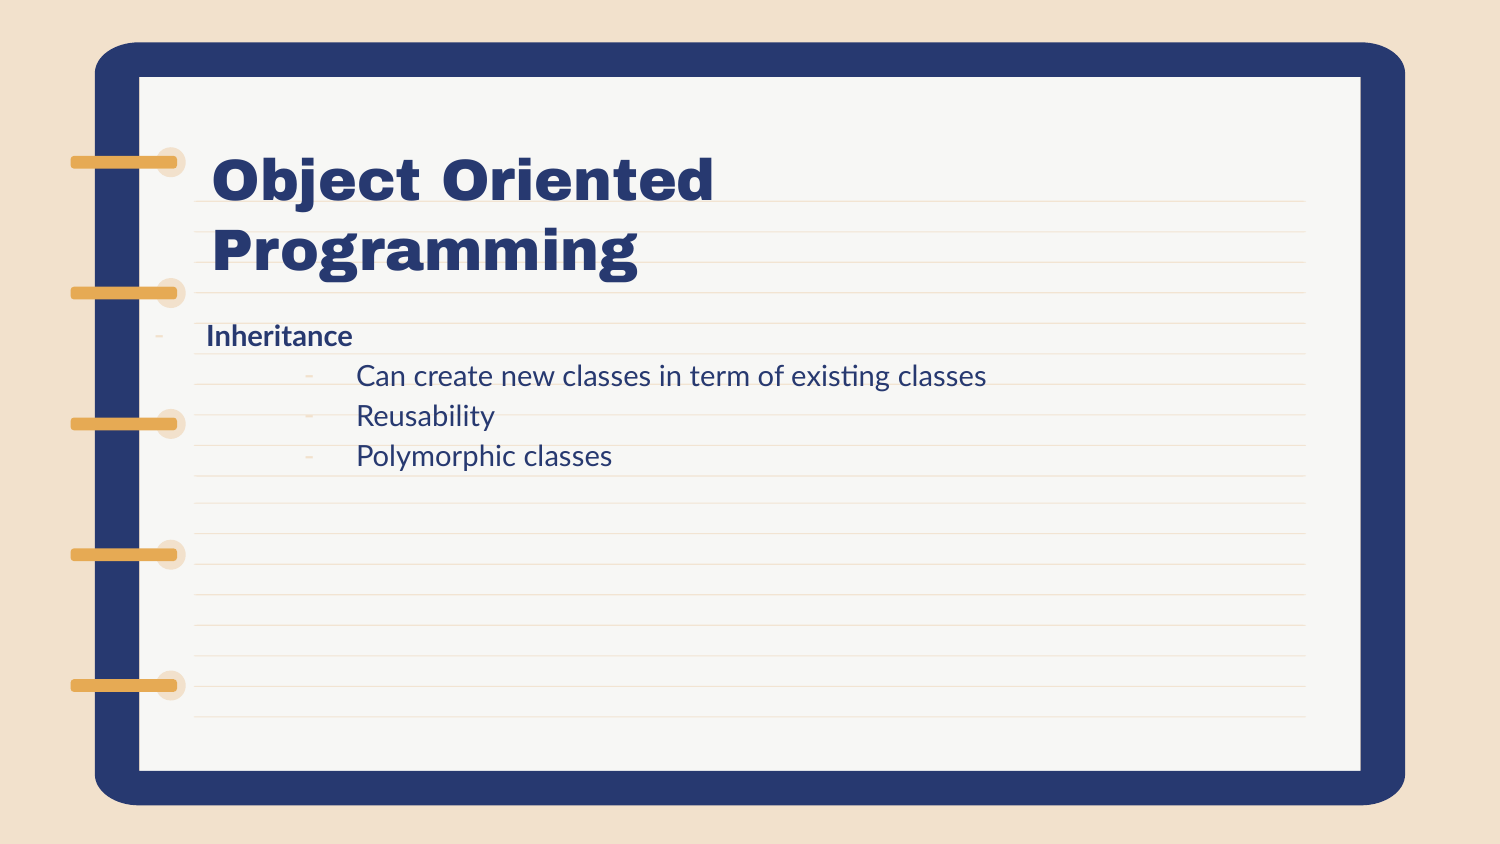

Object Oriented
Programming
Inheritance
Can create new classes in term of existing classes
Reusability
Polymorphic classes